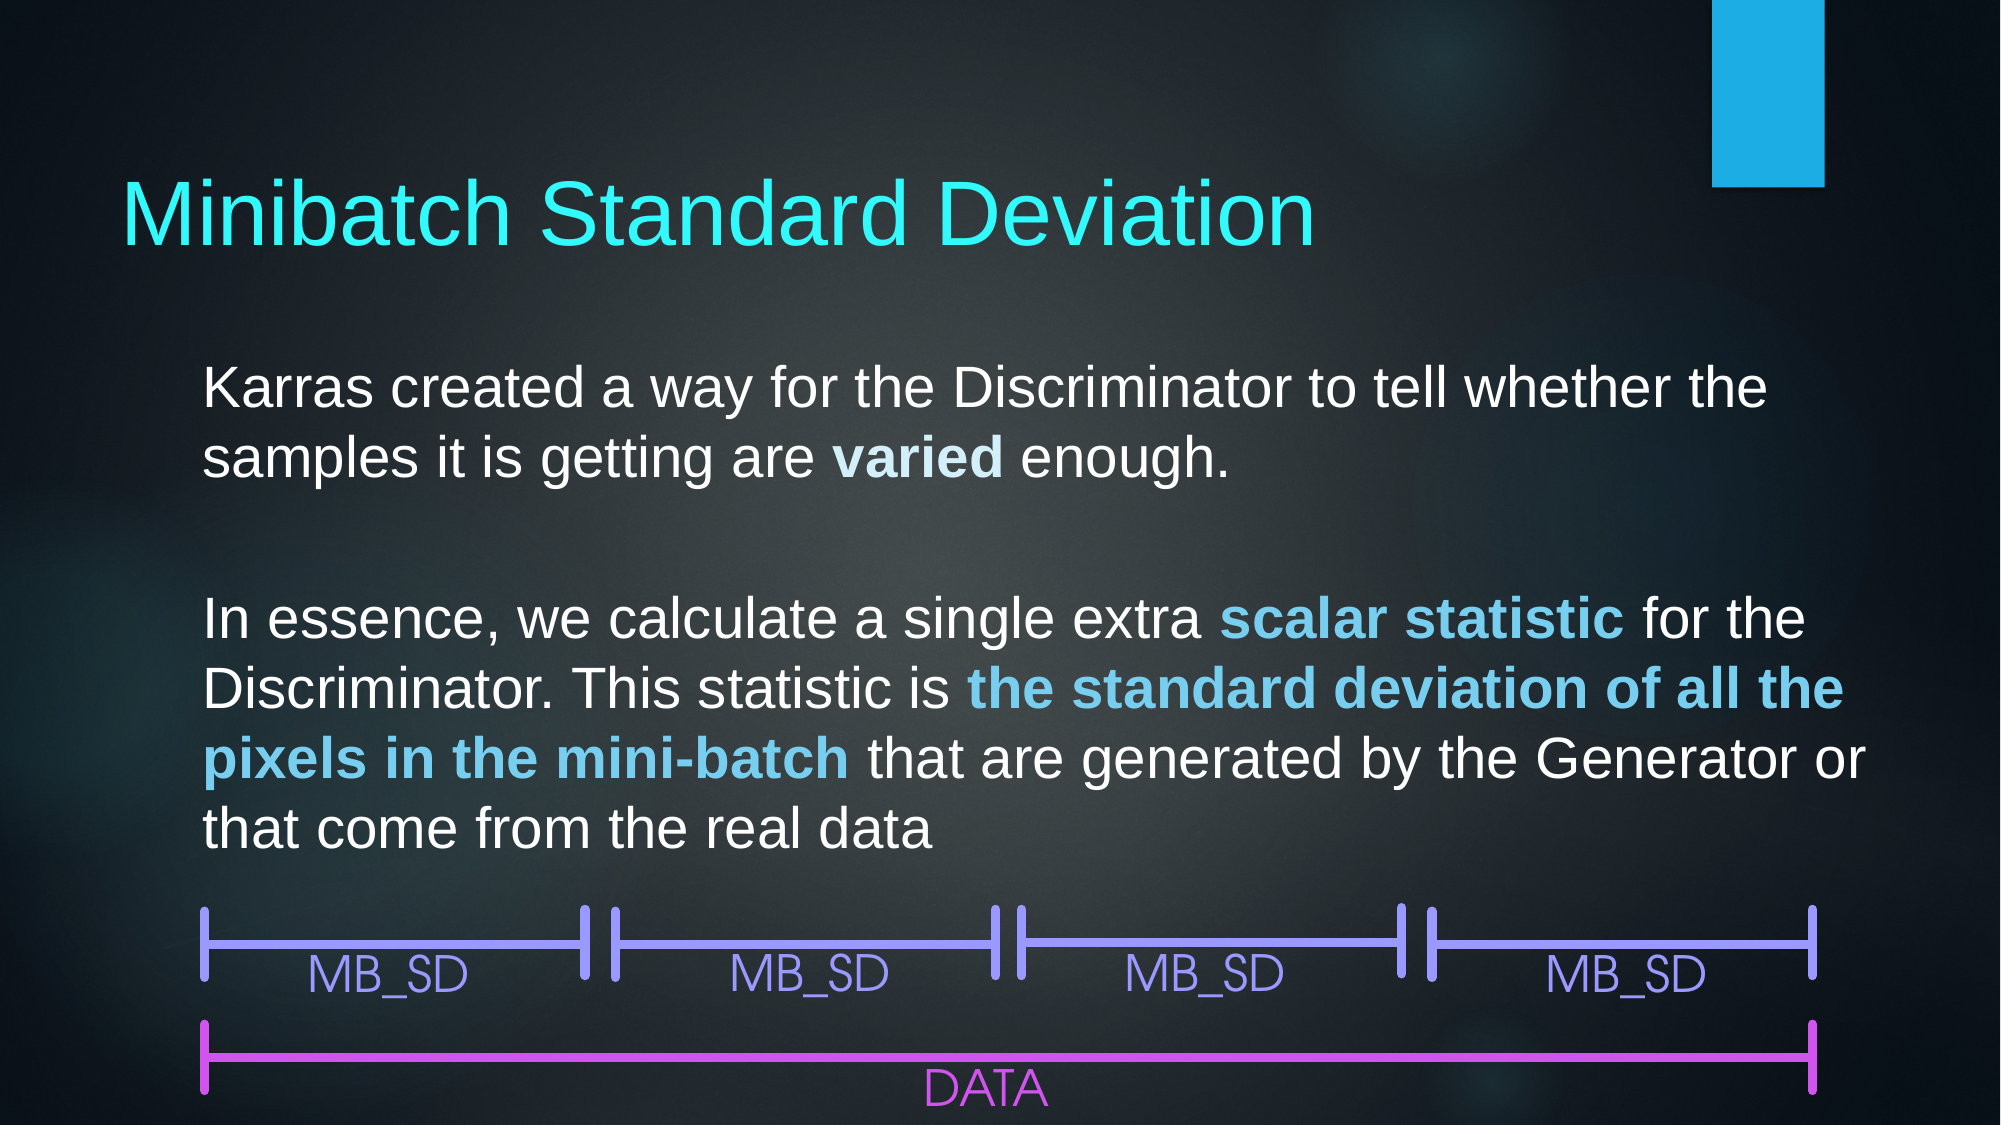

# Minibatch Standard Deviation

Karras created a way for the Discriminator to tell whether the samples it is getting are varied enough.
In essence, we calculate a single extra scalar statistic for the Discriminator. This statistic is the standard deviation of all the pixels in the mini-batch that are generated by the Generator or that come from the real data
MB_SD
MB_SD
MB_SD
MB_SD
DATA